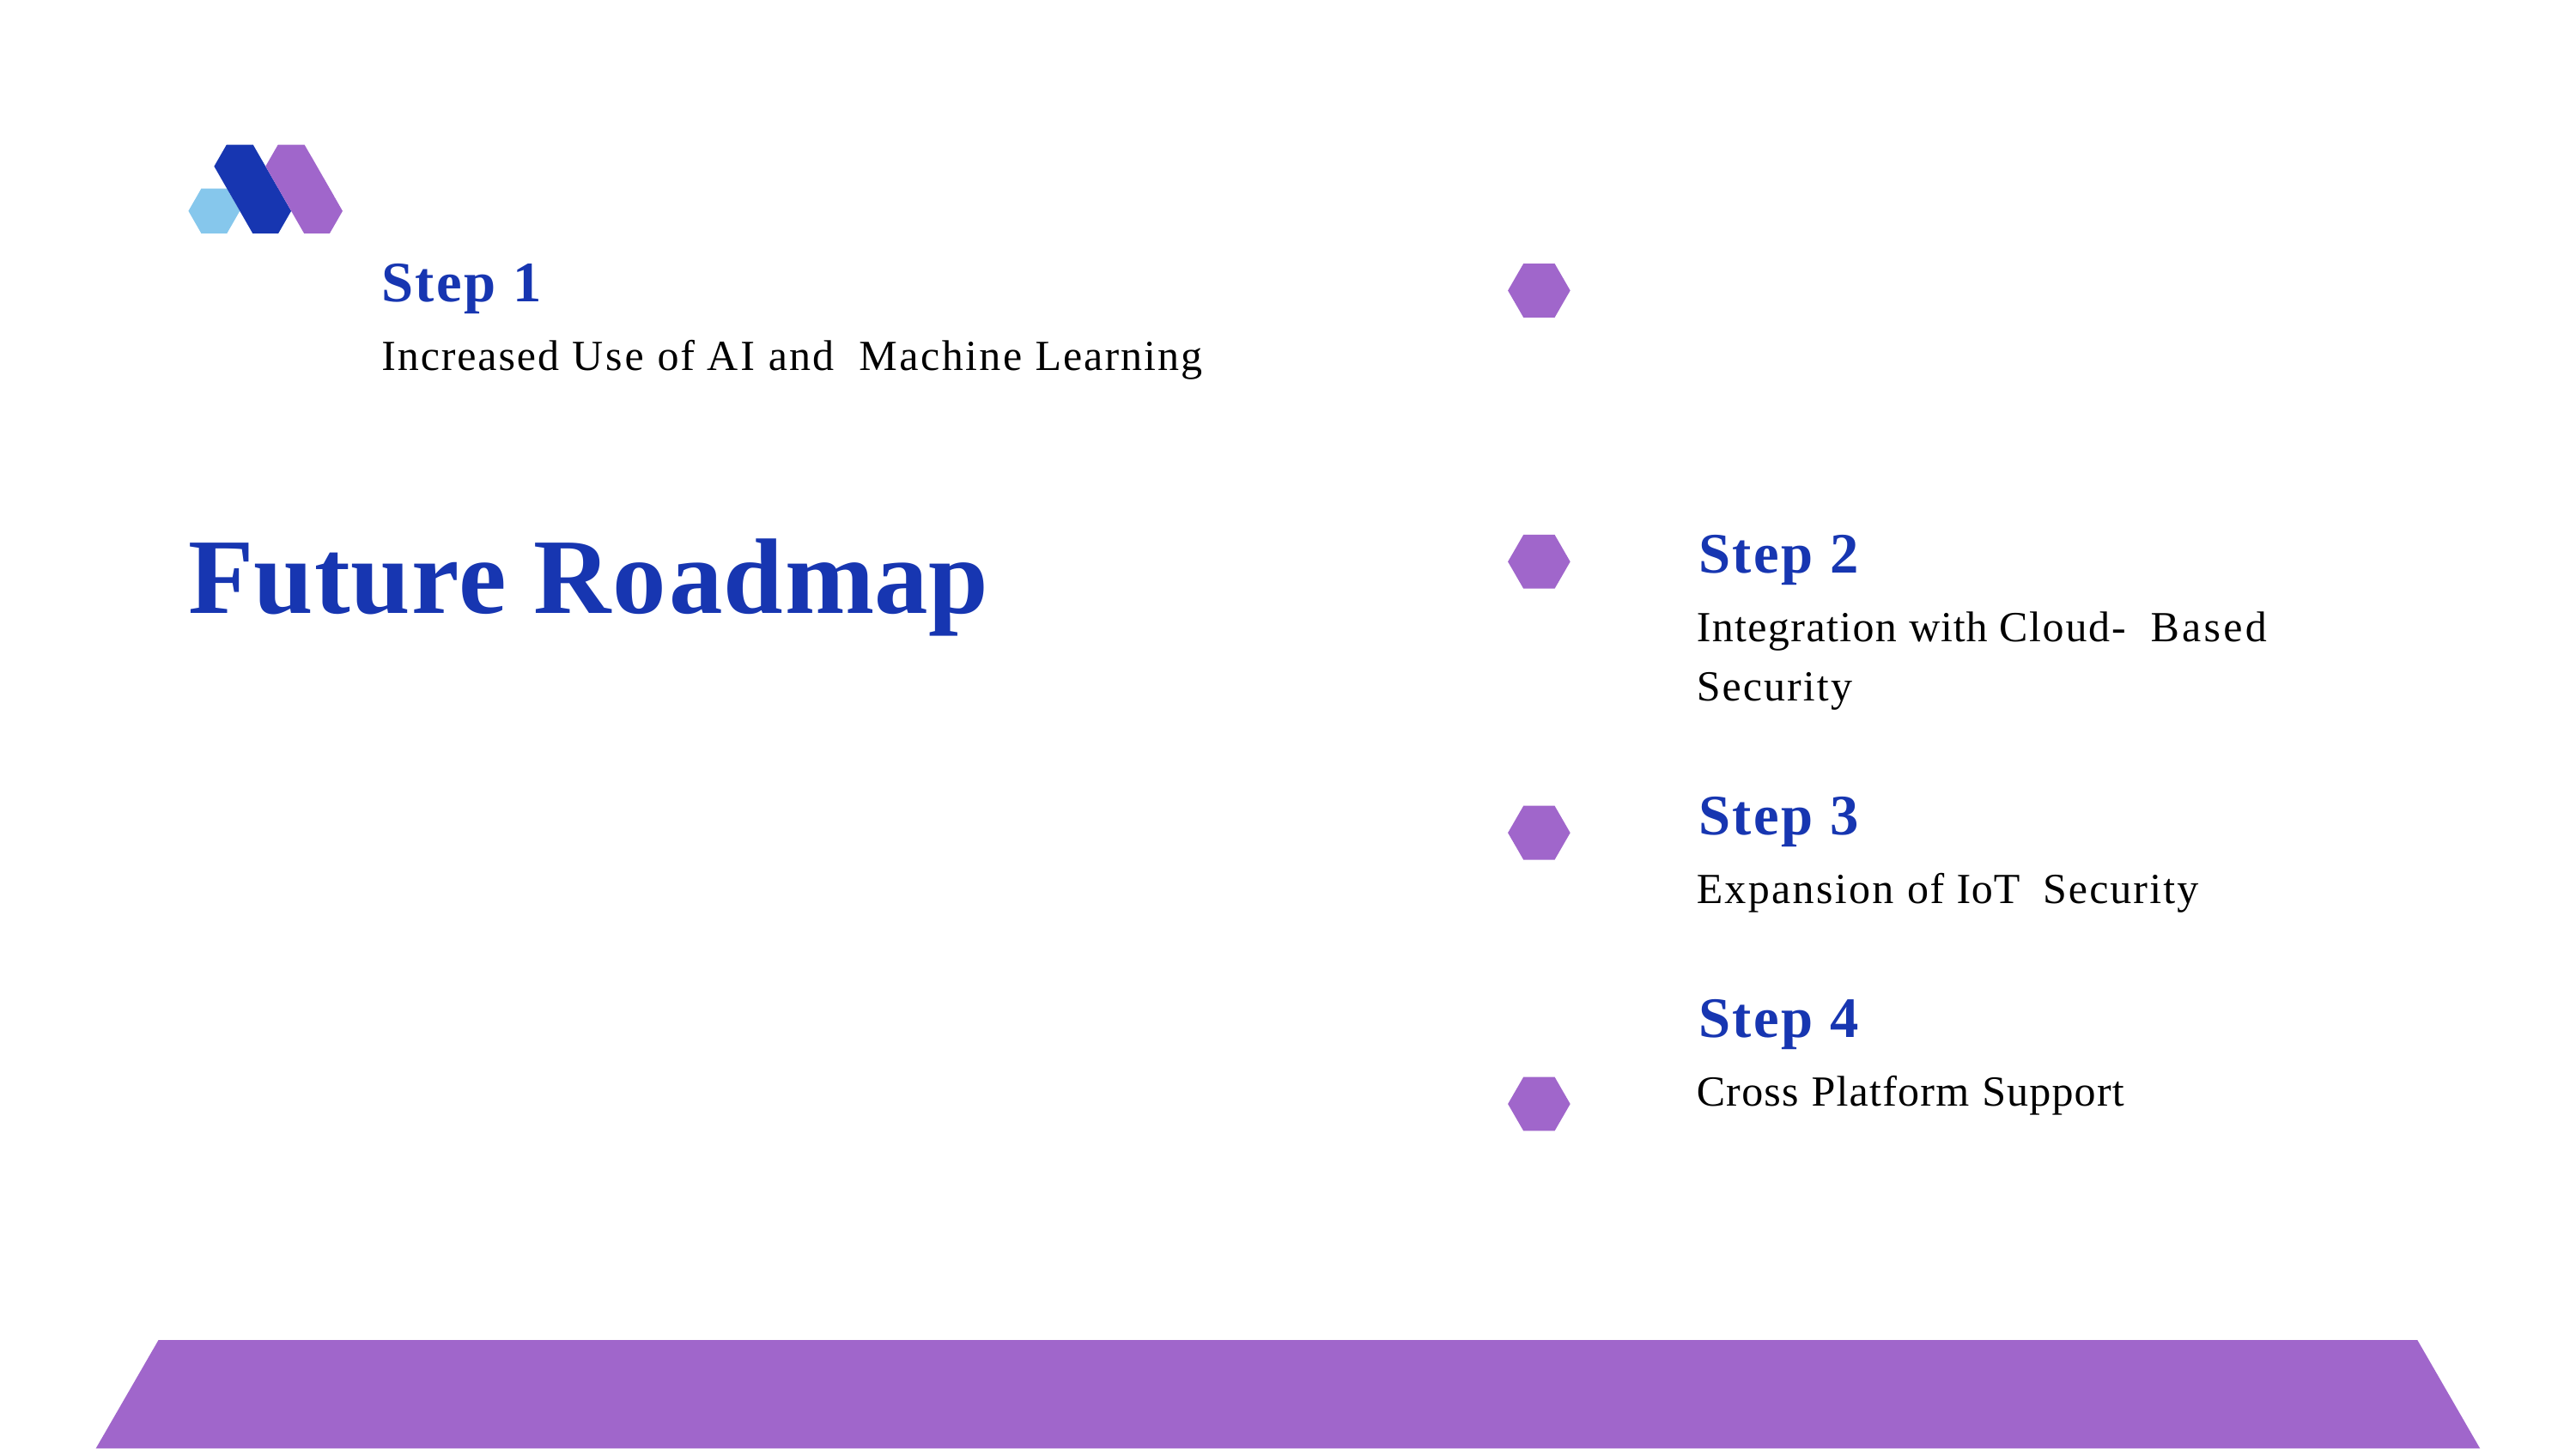

# Step 1
Increased Use of AI and  Machine Learning

Step 2
Integration with Cloud-  Based Security

Step 3
Expansion of IoT  Security

Step 4
Cross Platform Support
Future Roadmap